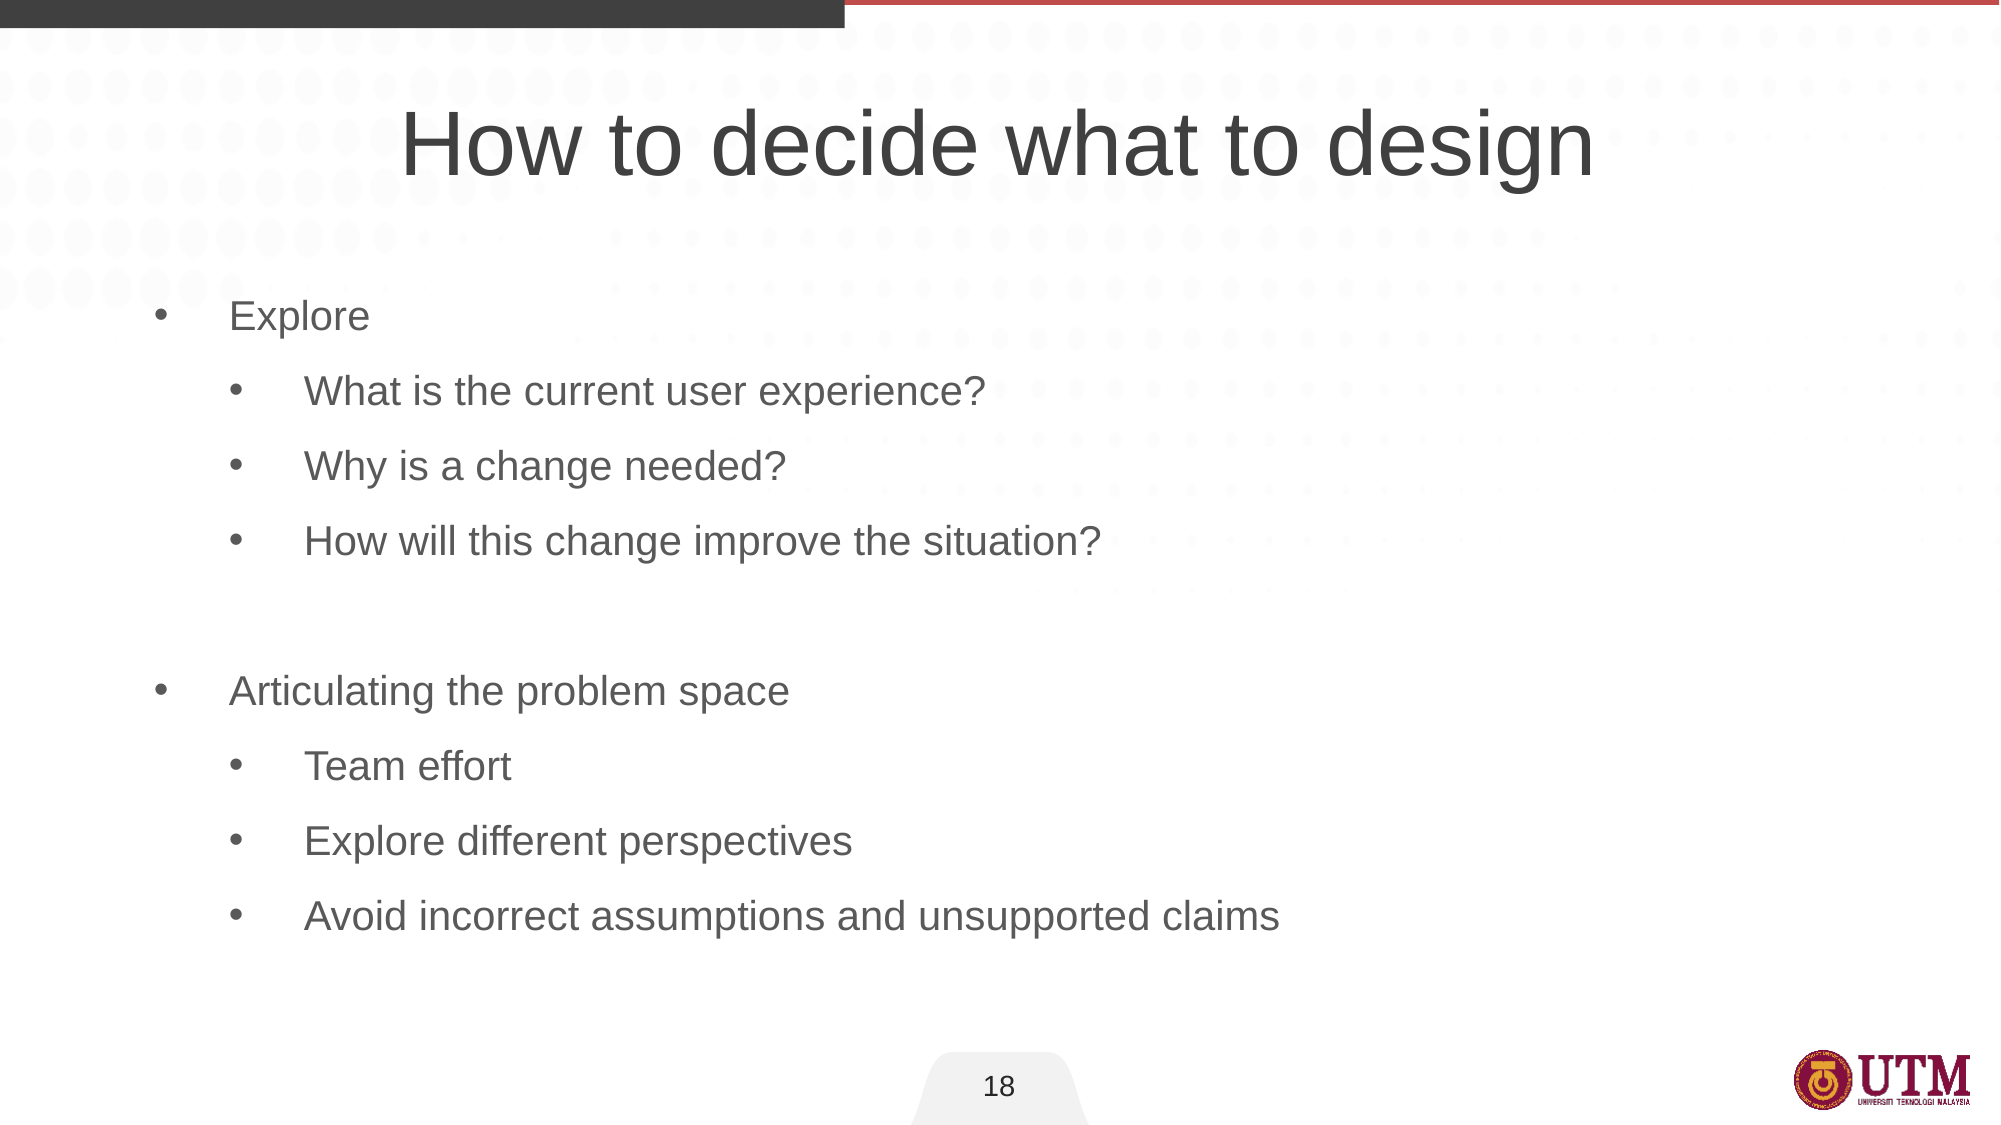

How to decide what to design
Explore
What is the current user experience?
Why is a change needed?
How will this change improve the situation?

Articulating the problem space
Team effort
Explore different perspectives
Avoid incorrect assumptions and unsupported claims

18